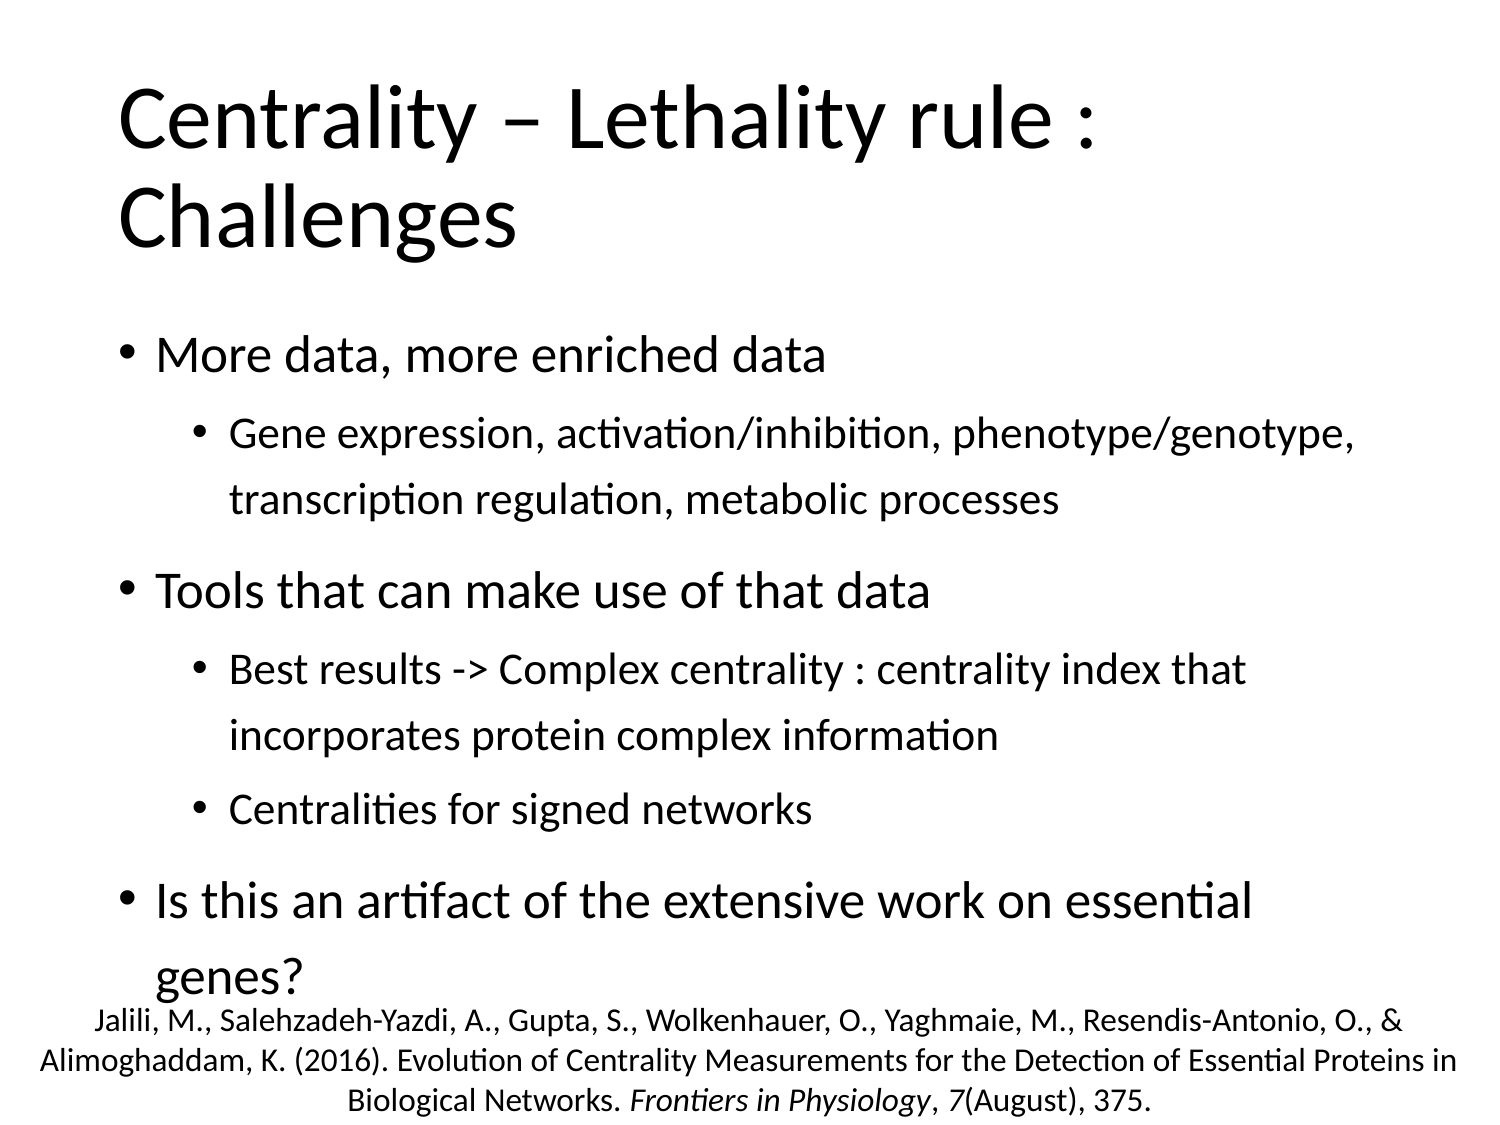

# Centrality – Lethality rule : Challenges
More data, more enriched data
Gene expression, activation/inhibition, phenotype/genotype, transcription regulation, metabolic processes
Tools that can make use of that data
Best results -> Complex centrality : centrality index that incorporates protein complex information
Centralities for signed networks
Is this an artifact of the extensive work on essential genes?
Jalili, M., Salehzadeh-Yazdi, A., Gupta, S., Wolkenhauer, O., Yaghmaie, M., Resendis-Antonio, O., & Alimoghaddam, K. (2016). Evolution of Centrality Measurements for the Detection of Essential Proteins in Biological Networks. Frontiers in Physiology, 7(August), 375.